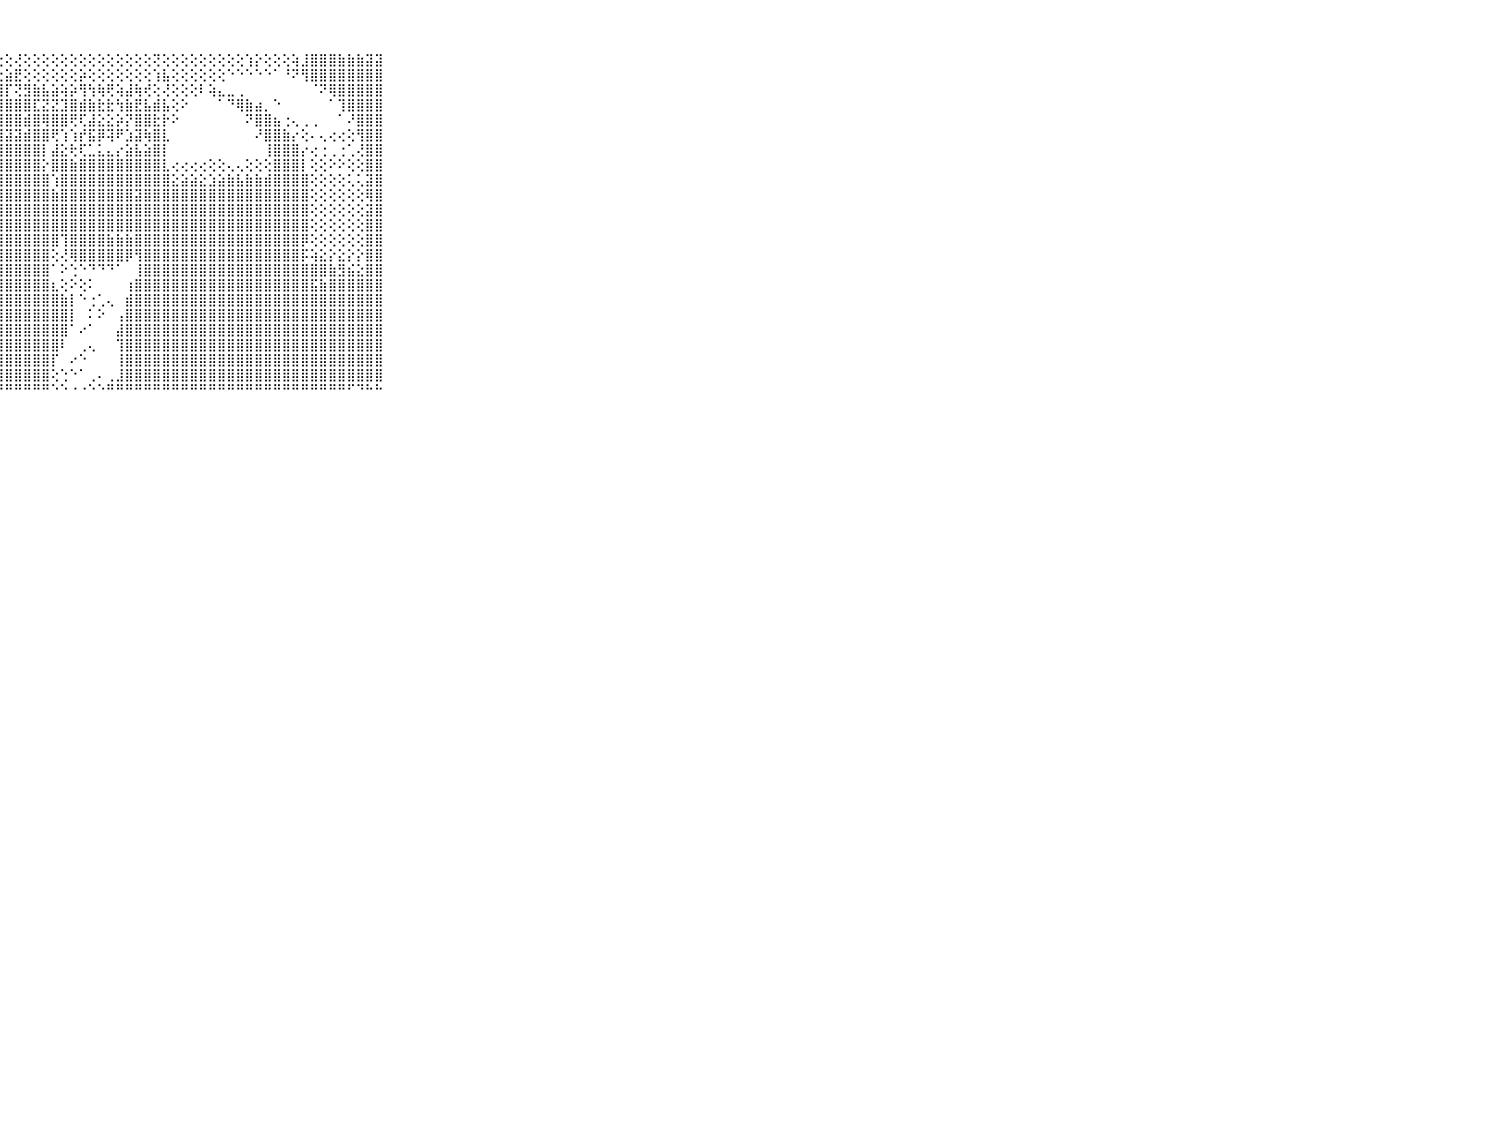

⠀⠀⠀⠀⠀⠀⠀⠀⠀⠀⠀⠔⢕⢕⢸⡕⢕⢕⢕⢕⢵⢕⢕⢕⢕⢕⢕⢕⢕⢜⢕⢕⢕⢕⢕⢕⢕⢕⢕⢕⢕⢕⢕⢕⢝⢕⢕⢕⢕⢕⢕⢕⢕⢕⢱⡕⢕⢕⢕⢵⣸⣿⣿⣿⣷⣷⣷⣽⣽⠀⠀⠀⠀⠀⠀⠀⠀⠀⠀⠀⠀
⠀⠀⠀⠀⠀⠀⠀⠀⠀⠀⠀⢀⠑⢕⢕⢝⢾⢇⢕⢱⣝⡕⣕⢕⢕⢕⢕⢕⣵⣟⢕⢕⢕⢕⢕⢕⡵⢕⢕⢕⢕⢕⢕⢕⢱⣧⢕⢕⢕⢕⢕⢕⠑⠑⠑⠑⠑⠁⠘⠝⢻⣿⣿⣿⣿⣿⣿⣿⣿⠀⠀⠀⠀⠀⠀⠀⠀⠀⠀⠀⠀
⠀⠀⠀⠀⠀⠀⠀⠀⠀⠀⠀⢕⢕⢅⠕⢕⢕⢗⣾⢗⣕⡜⢷⣮⡵⢕⢹⣿⡏⢝⣻⣷⣧⣵⢵⡵⢻⢳⢷⢟⢵⣼⢷⢞⢕⢜⢕⢕⢕⠇⢵⣄⣀⢀⠀⠀⠀⠀⠀⠀⠀⠈⠝⢿⣿⣿⣿⣿⣿⠀⠀⠀⠀⠀⠀⠀⠀⠀⠀⠀⠀
⠀⠀⠀⠀⠀⠀⠀⠀⠀⠀⠀⣷⣕⢕⢕⢕⢕⢧⣕⢵⣽⡝⢟⢟⢵⣾⣼⣿⣿⣿⣿⣏⣝⣝⣹⣿⣾⣷⣗⣗⢳⣷⣟⣧⣾⣧⢕⠕⠀⠀⠀⠁⠙⢿⣷⣴⡀⠑⠀⠀⠀⠀⠀⠁⢹⣿⣿⣿⣿⠀⠀⠀⠀⠀⠀⠀⠀⠀⠀⠀⠀
⠀⠀⠀⠀⠀⠀⠀⠀⠀⠀⠀⣿⣿⣧⢕⢕⢕⢝⣟⣿⣿⣞⣝⣿⣿⣿⣿⣿⣿⣿⣾⣿⢿⣿⣿⢟⢏⣼⣕⣕⡵⡝⣿⣿⣗⡗⠕⠀⠀⠀⠀⠀⠀⠀⠝⣿⣿⣦⢐⢄⢀⢀⠀⠀⠁⠜⣿⣿⣿⠀⠀⠀⠀⠀⠀⠀⠀⠀⠀⠀⠀
⠀⠀⠀⠀⠀⠀⠀⠀⠀⠀⠀⢿⣿⣿⣧⢕⢔⢕⣸⣿⣿⣿⢿⢿⣿⣿⣿⣿⣽⣽⣾⣿⣿⢟⢱⢱⡞⣯⡿⢽⠟⣱⣽⢷⣿⣇⠀⠀⠀⠀⠀⠀⠀⠀⠀⠜⣿⣿⣷⡔⢕⠄⢄⢔⢔⢕⢻⣿⣿⠀⠀⠀⠀⠀⠀⠀⠀⠀⠀⠀⠀
⠀⠀⠀⠀⠀⠀⠀⠀⠀⠀⠀⢕⣿⣿⣿⡇⢕⢕⢸⣿⣿⣿⣿⣿⣿⣿⣿⣿⣿⣿⣿⣿⡇⣼⣕⢗⢏⣁⣅⣄⡔⣵⣧⣵⣿⡇⠀⠀⠀⠀⠀⠀⠀⠀⠀⠀⢸⣿⣿⣿⡔⢔⢐⢀⢐⢁⢜⣿⣿⠀⠀⠀⠀⠀⠀⠀⠀⠀⠀⠀⠀
⠀⠀⠀⠀⠀⠀⠀⠀⠀⠀⠀⢕⣼⣿⣿⣧⢅⢕⢕⣷⣿⣿⣿⣿⣿⣿⣿⣿⣿⣿⣿⣿⡕⣿⣿⣷⣿⣿⣿⣿⣿⣿⣿⣿⣿⣇⢔⢔⢔⢔⢕⢕⢄⢄⢕⢕⢕⣿⣿⣿⡇⢕⢕⠕⠕⢕⢕⣿⣿⠀⠀⠀⠀⠀⠀⠀⠀⠀⠀⠀⠀
⠀⠀⠀⠀⠀⠀⠀⠀⠀⠀⠀⣿⣿⣿⣿⣿⢕⢕⢕⣿⣿⣿⣿⣿⣿⣿⣿⣿⣿⣿⣿⣿⣿⢱⣿⣿⣿⣿⣿⣿⣿⣿⣿⣿⣿⣿⣕⣵⣵⣕⣱⣵⣷⣧⣷⣷⣾⣿⣿⣿⣿⢕⢕⢕⢕⢅⢅⣽⣿⠀⠀⠀⠀⠀⠀⠀⠀⠀⠀⠀⠀
⠀⠀⠀⠀⠀⠀⠀⠀⠀⠀⠀⣿⣿⣿⣿⣿⢕⢕⢕⣿⣿⣿⣿⣿⣿⣿⣿⣿⣿⣿⣿⣿⣿⣷⣿⣿⣿⣿⣿⣿⣿⣿⣽⣿⣿⣿⣿⣿⣿⣿⣿⣿⣿⣿⣿⣿⣿⣿⣿⣿⣿⢕⢕⢕⢕⢕⢕⢿⣿⠀⠀⠀⠀⠀⠀⠀⠀⠀⠀⠀⠀
⠀⠀⠀⠀⠀⠀⠀⠀⠀⠀⠀⣿⣿⣿⣿⣿⢕⢕⢕⣿⣿⣿⣿⣿⣿⣿⣿⣿⣿⣿⣿⣿⣿⣿⣿⣿⣿⣿⣿⣿⣿⣿⣿⣿⣿⣿⣿⣿⣿⣿⣿⣿⣿⣿⣿⣿⣿⣿⣿⣿⣿⢕⢕⢕⢕⢕⢕⣽⣿⠀⠀⠀⠀⠀⠀⠀⠀⠀⠀⠀⠀
⠀⠀⠀⠀⠀⠀⠀⠀⠀⠀⠀⣿⣿⣿⣿⣿⢕⢕⢕⣿⣿⣿⣿⣿⣿⣿⣿⣿⣿⣿⣿⣿⣿⣿⣿⣿⣿⣿⣿⣿⣿⣿⣿⣿⣿⣿⣿⣿⣿⣿⣿⣿⣿⣿⣿⣿⣿⣿⣿⣿⣿⢕⢕⢕⢕⢕⢕⣿⣿⠀⠀⠀⠀⠀⠀⠀⠀⠀⠀⠀⠀
⠀⠀⠀⠀⠀⠀⠀⠀⠀⠀⠀⣿⣿⣿⣿⣿⢕⢕⢱⣿⣿⣿⣿⣿⣿⣿⣿⣿⣿⣿⣿⣿⣿⣿⢹⣿⣿⣿⣿⣷⣷⣷⣿⣿⣿⣿⣿⣿⣿⣿⣿⣿⣿⣿⣿⣿⣿⣿⣿⣿⡿⢕⢕⢕⢕⢕⢕⣿⣿⠀⠀⠀⠀⠀⠀⠀⠀⠀⠀⠀⠀
⠀⠀⠀⠀⠀⠀⠀⠀⠀⠀⠀⣿⣿⣿⣿⣿⢕⢕⢕⣿⣿⣿⣿⣿⣿⣿⣿⣿⣿⣿⣿⣿⣿⢕⢜⢿⣿⣿⣿⣿⣿⡿⢻⣿⣿⣿⣿⣿⣿⣿⣿⣿⣿⣿⣿⣿⣿⣿⣿⣿⡯⢵⣕⡕⣕⡕⡕⣿⣿⠀⠀⠀⠀⠀⠀⠀⠀⠀⠀⠀⠀
⠀⠀⠀⠀⠀⠀⠀⠀⠀⠀⠀⣿⣿⣿⣿⢕⢕⢕⢱⣿⣿⣿⣿⣿⣿⣿⣿⣿⣿⣿⣿⣿⣿⠁⠕⢑⠑⠙⠙⠙⠁⠀⢸⣿⣿⣿⣿⣿⣿⣿⣿⣿⣿⣿⣿⣿⣿⣿⣿⣿⣿⣿⣿⣷⣻⣮⣕⣿⣿⠀⠀⠀⠀⠀⠀⠀⠀⠀⠀⠀⠀
⠀⠀⠀⠀⠀⠀⠀⠀⠀⠀⠀⣿⣿⣿⣿⢕⢕⢅⣼⣿⣿⣿⣿⣿⣿⣿⣿⣿⣿⣿⣿⣿⣿⣆⢕⠕⢕⠅⠀⠀⠀⢰⣿⣿⣿⣿⣿⣿⣿⣿⣿⣿⣿⣿⣿⣿⣿⣿⣿⣿⣿⣯⣷⣿⣿⣿⣿⣿⣿⠀⠀⠀⠀⠀⠀⠀⠀⠀⠀⠀⠀
⠀⠀⠀⠀⠀⠀⠀⠀⠀⠀⠀⣿⣿⣿⡧⢕⢕⢑⢺⣿⣿⣿⣿⣿⣿⣿⣿⣿⣿⣿⣿⣿⣿⣿⣷⡇⠑⢐⢁⢄⠀⣾⣿⣿⣿⣿⣿⣿⣿⣿⣿⣿⣿⣿⣿⣿⣿⣿⣿⣿⣿⣿⣿⣿⣿⣿⣿⣿⣿⠀⠀⠀⠀⠀⠀⠀⠀⠀⠀⠀⠀
⠀⠀⠀⠀⠀⠀⠀⠀⠀⠀⠀⣿⣿⣿⡟⢕⢕⢕⢿⣿⣿⣿⣿⣿⣿⣿⣿⣿⣿⣿⣿⣿⣿⣿⣿⡇⠀⠅⠕⠀⢠⣿⣿⣿⣿⣿⣿⣿⣿⣿⣿⣿⣿⣿⣿⣿⣿⣿⣿⣿⣿⣿⣿⣿⣿⣿⣿⣿⣿⠀⠀⠀⠀⠀⠀⠀⠀⠀⠀⠀⠀
⠀⠀⠀⠀⠀⠀⠀⠀⠀⠀⠀⣿⣿⣿⣿⢕⢕⢔⣾⣿⣿⣿⣿⣿⣿⣿⣿⣿⣿⣿⣿⣿⣿⣿⣿⠁⠔⠁⠀⠀⣼⣿⣿⣿⣿⣿⣿⣿⣿⣿⣿⣿⣿⣿⣿⣿⣿⣿⣿⣿⣿⣿⣿⣿⣿⣿⣿⣿⣿⠀⠀⠀⠀⠀⠀⠀⠀⠀⠀⠀⠀
⠀⠀⠀⠀⠀⠀⠀⠀⠀⠀⠀⣿⣿⣿⣿⢕⢕⢕⣼⣿⣿⣿⣿⣿⣿⣿⣿⣿⣿⣿⣿⣿⣿⣿⠇⠀⢀⢄⠀⠀⢹⣿⣿⣿⣿⣿⣿⣿⣿⣿⣿⣿⣿⣿⣿⣿⣿⣿⣿⣿⣿⣿⣿⣿⣿⣿⣿⣿⣿⠀⠀⠀⠀⠀⠀⠀⠀⠀⠀⠀⠀
⠀⠀⠀⠀⠀⠀⠀⠀⠀⠀⠀⣿⣿⣿⣯⢕⢕⢕⣿⣿⣿⣿⣿⣿⣿⣿⣿⣿⣿⣿⣿⣿⣿⡏⠀⠔⠑⠀⠀⠀⢸⣿⣿⣿⣿⣿⣿⣿⣿⣿⣿⣿⣿⣿⣿⣿⣿⣿⣿⣿⣿⣿⣿⣿⣿⣿⣿⣿⣿⠀⠀⠀⠀⠀⠀⠀⠀⠀⠀⠀⠀
⠀⠀⠀⠀⠀⠀⠀⠀⠀⠀⠀⣿⣿⣿⣿⢕⢕⢕⣿⣿⣿⣿⣿⣿⣿⣿⣿⣿⣿⣿⣿⣿⣿⢕⢑⠑⠁⢀⠄⢀⣸⣿⣿⣿⣿⣿⣿⣿⣿⣿⣿⣿⣿⣿⣿⣿⣿⣿⣿⣿⣿⣿⣿⣿⣿⣿⣿⣿⣿⠀⠀⠀⠀⠀⠀⠀⠀⠀⠀⠀⠀
⠀⠀⠀⠀⠀⠀⠀⠀⠀⠀⠀⠛⠛⠛⠛⠑⠑⠘⠛⠛⠛⠛⠛⠛⠛⠛⠛⠛⠛⠛⠛⠛⠛⠑⠑⠐⠐⠑⠑⠛⠛⠛⠛⠛⠛⠛⠛⠛⠛⠛⠛⠛⠛⠛⠛⠛⠛⠛⠛⠛⠛⠛⠛⠛⠛⠋⠙⠓⠓⠀⠀⠀⠀⠀⠀⠀⠀⠀⠀⠀⠀